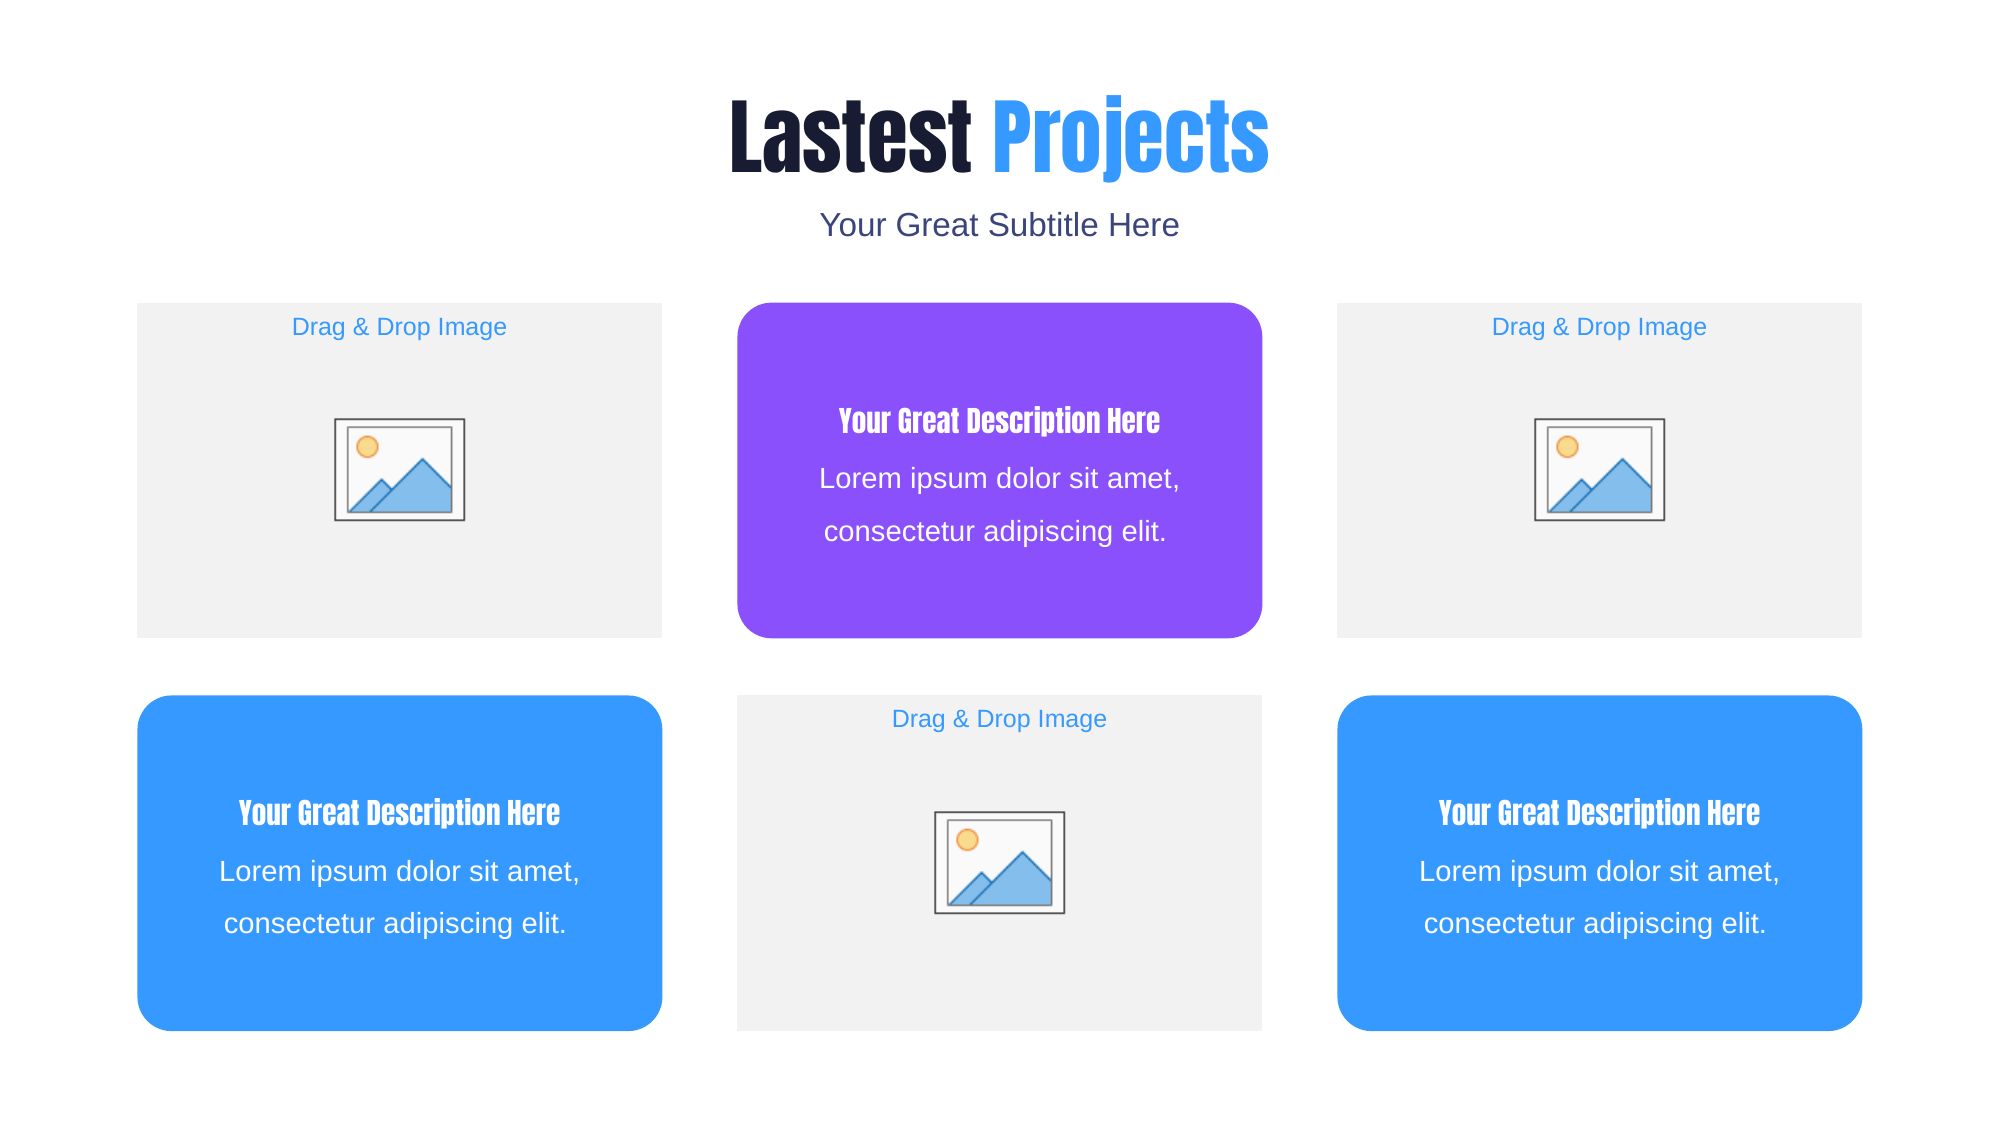

Lastest Projects
Your Great Subtitle Here

Your Great Description Here
Lorem ipsum dolor sit amet, consectetur adipiscing elit.

Your Great Description Here
Lorem ipsum dolor sit amet, consectetur adipiscing elit.

Your Great Description Here
Lorem ipsum dolor sit amet, consectetur adipiscing elit.